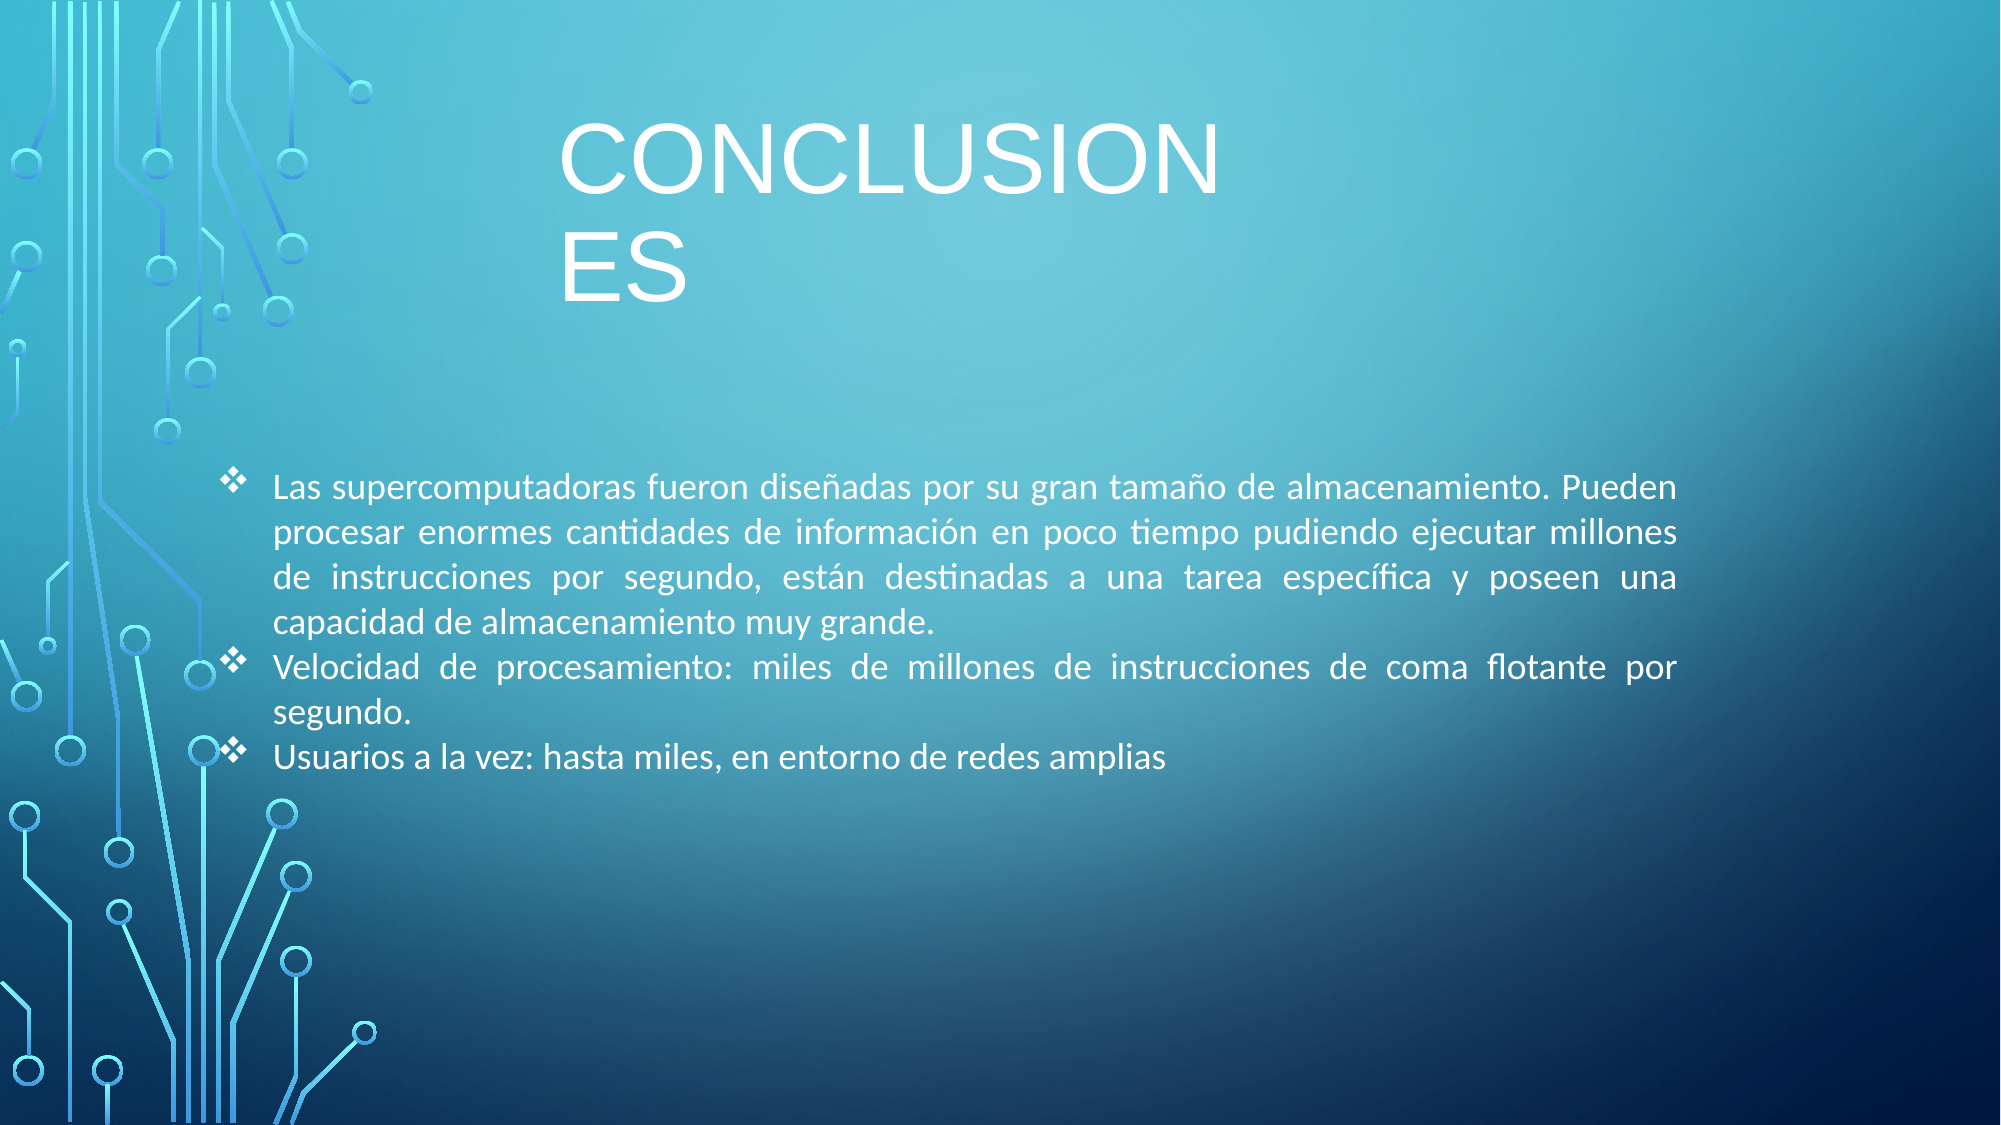

# Conclusiones
Las supercomputadoras fueron diseñadas por su gran tamaño de almacenamiento. Pueden procesar enormes cantidades de información en poco tiempo pudiendo ejecutar millones de instrucciones por segundo, están destinadas a una tarea específica y poseen una capacidad de almacenamiento muy grande.
Velocidad de procesamiento: miles de millones de instrucciones de coma flotante por segundo.
Usuarios a la vez: hasta miles, en entorno de redes amplias